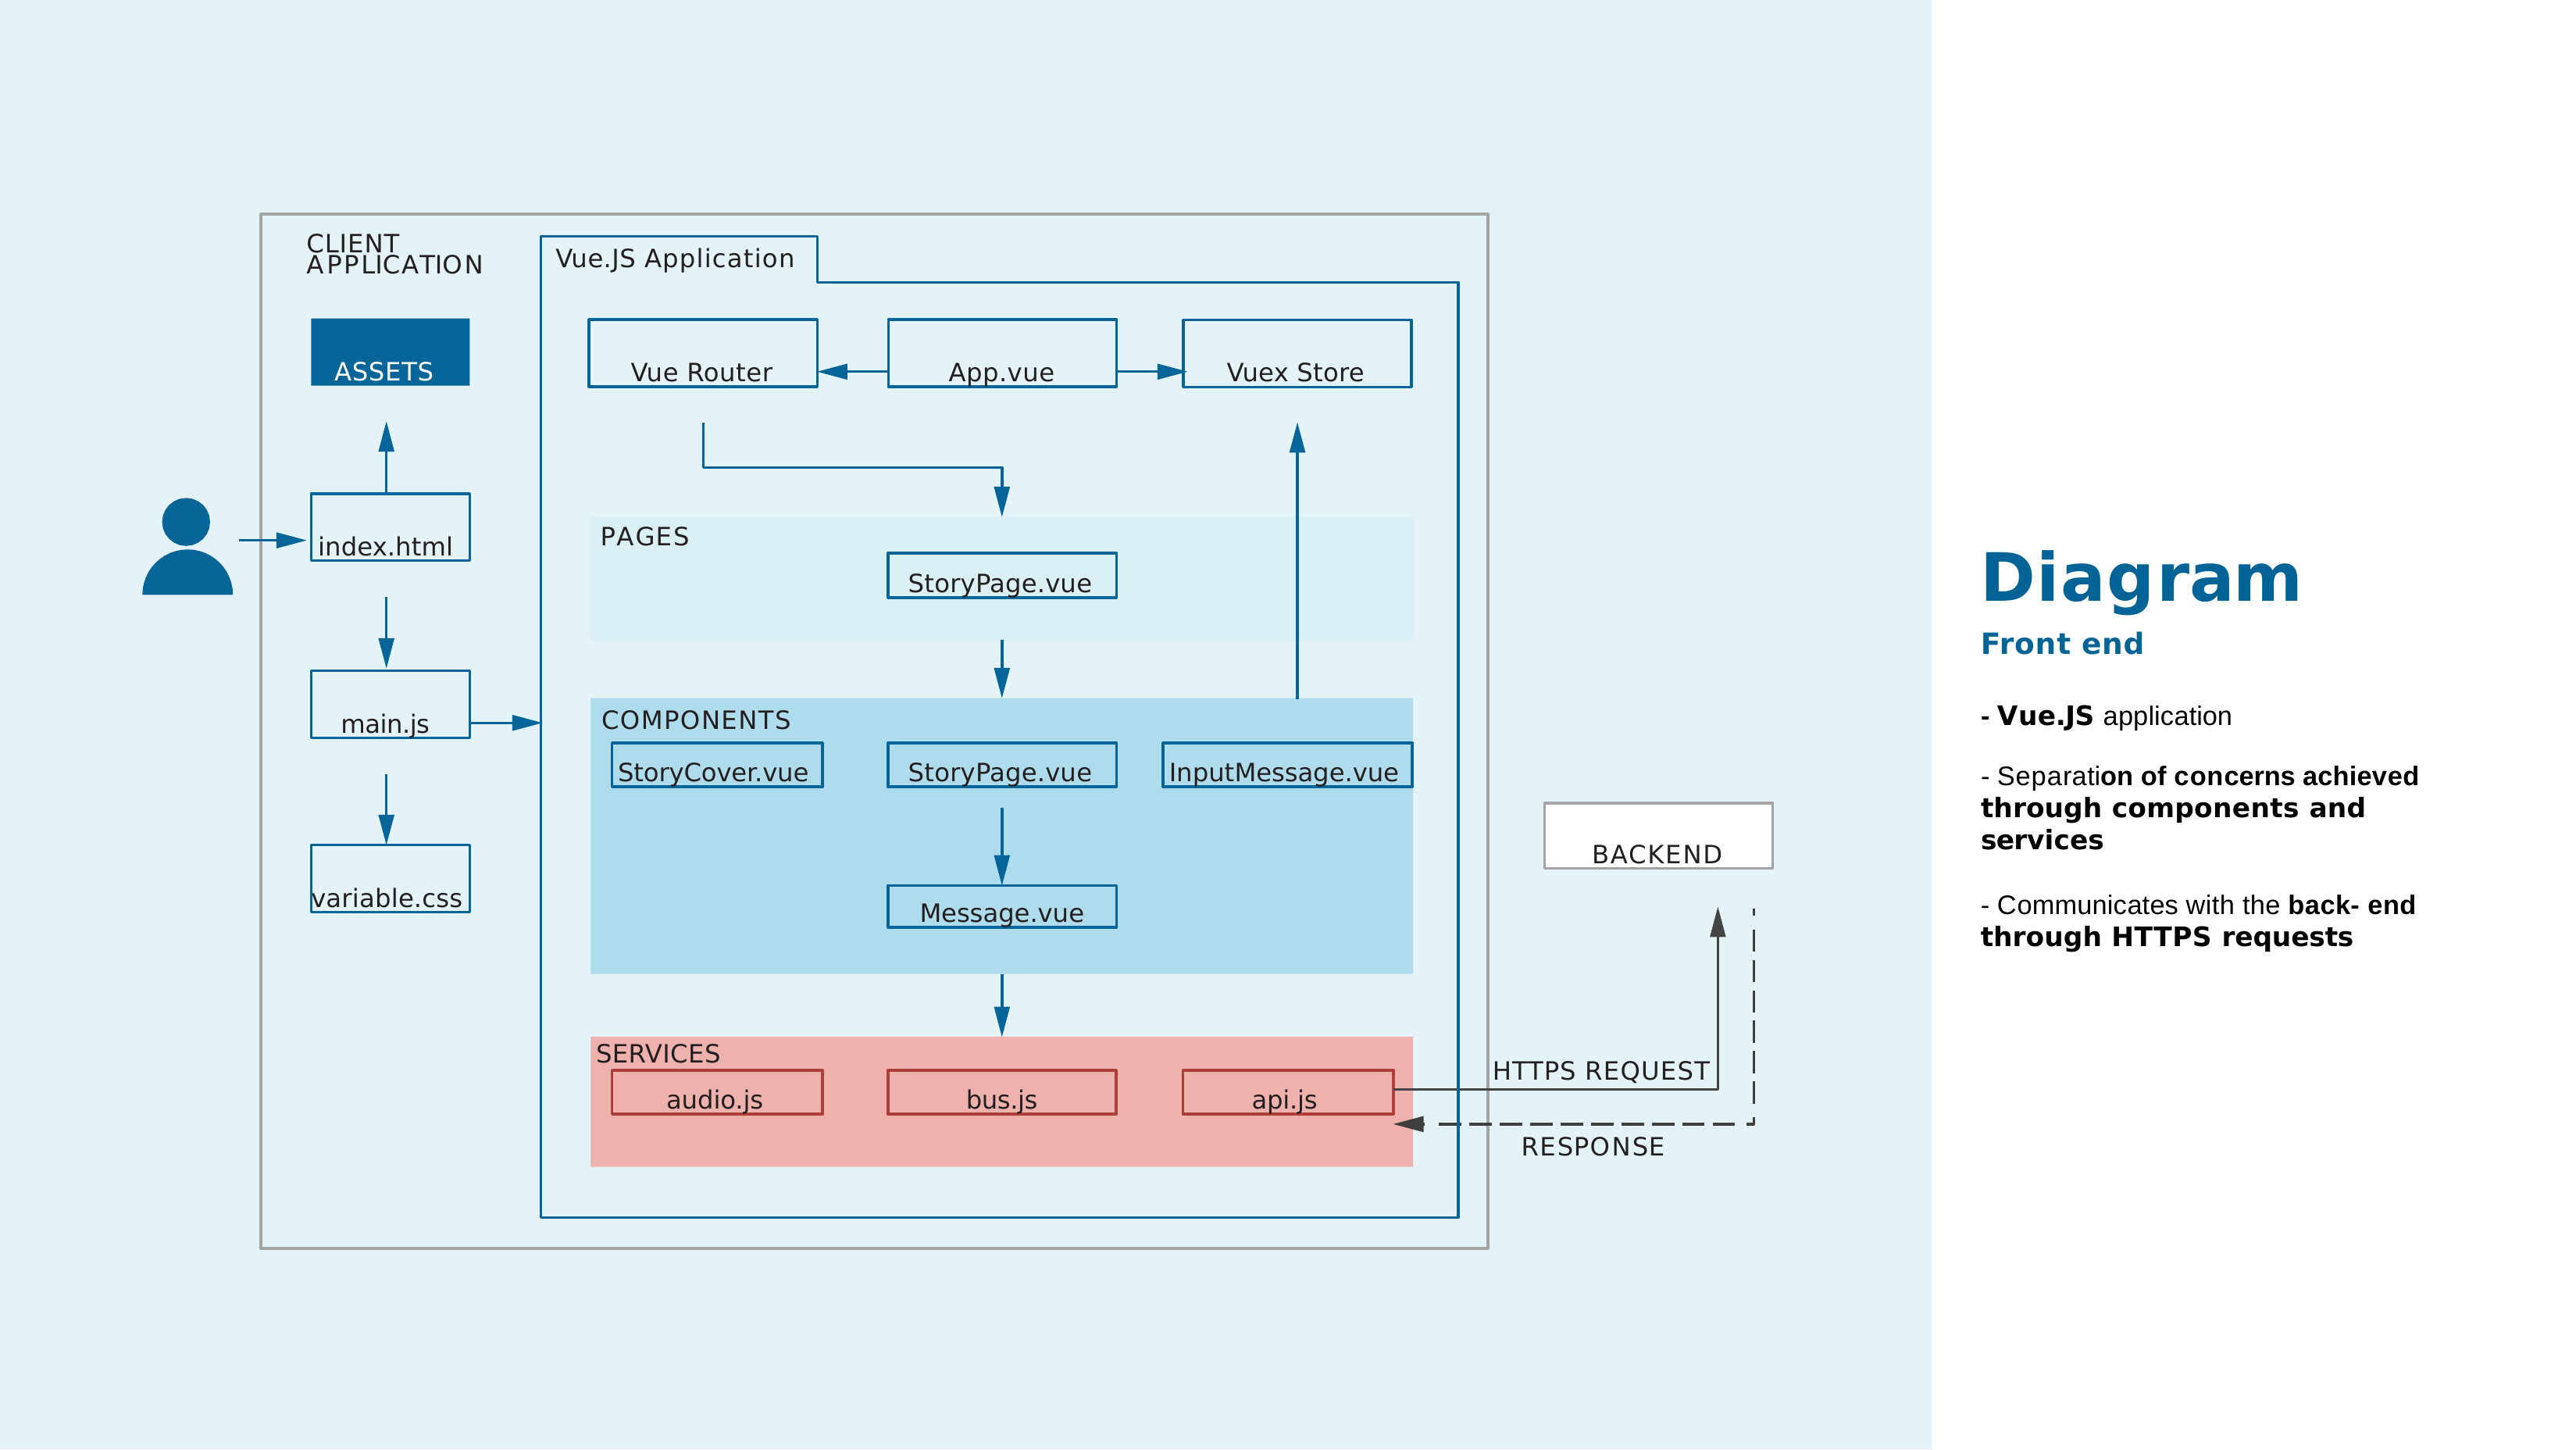

CLIENT  APPLICATION

Vue.JS Application

ASSETS

Vue Router

App.vue

Vuex Store

index.html
Diagram
Front end
PAGES
StoryPage.vue

main.js
- Vue.JS application

COMPONENTS
StoryCover.vue
StoryPage.vue
InputMessage.vue
- Separation of concerns achieved  through components and services

BACKEND

variable.css
Message.vue
- Communicates with the back-  end through HTTPS requests
SERVICES

HTTPS REQUEST
audio.js
bus.js
api.js
RESPONSE